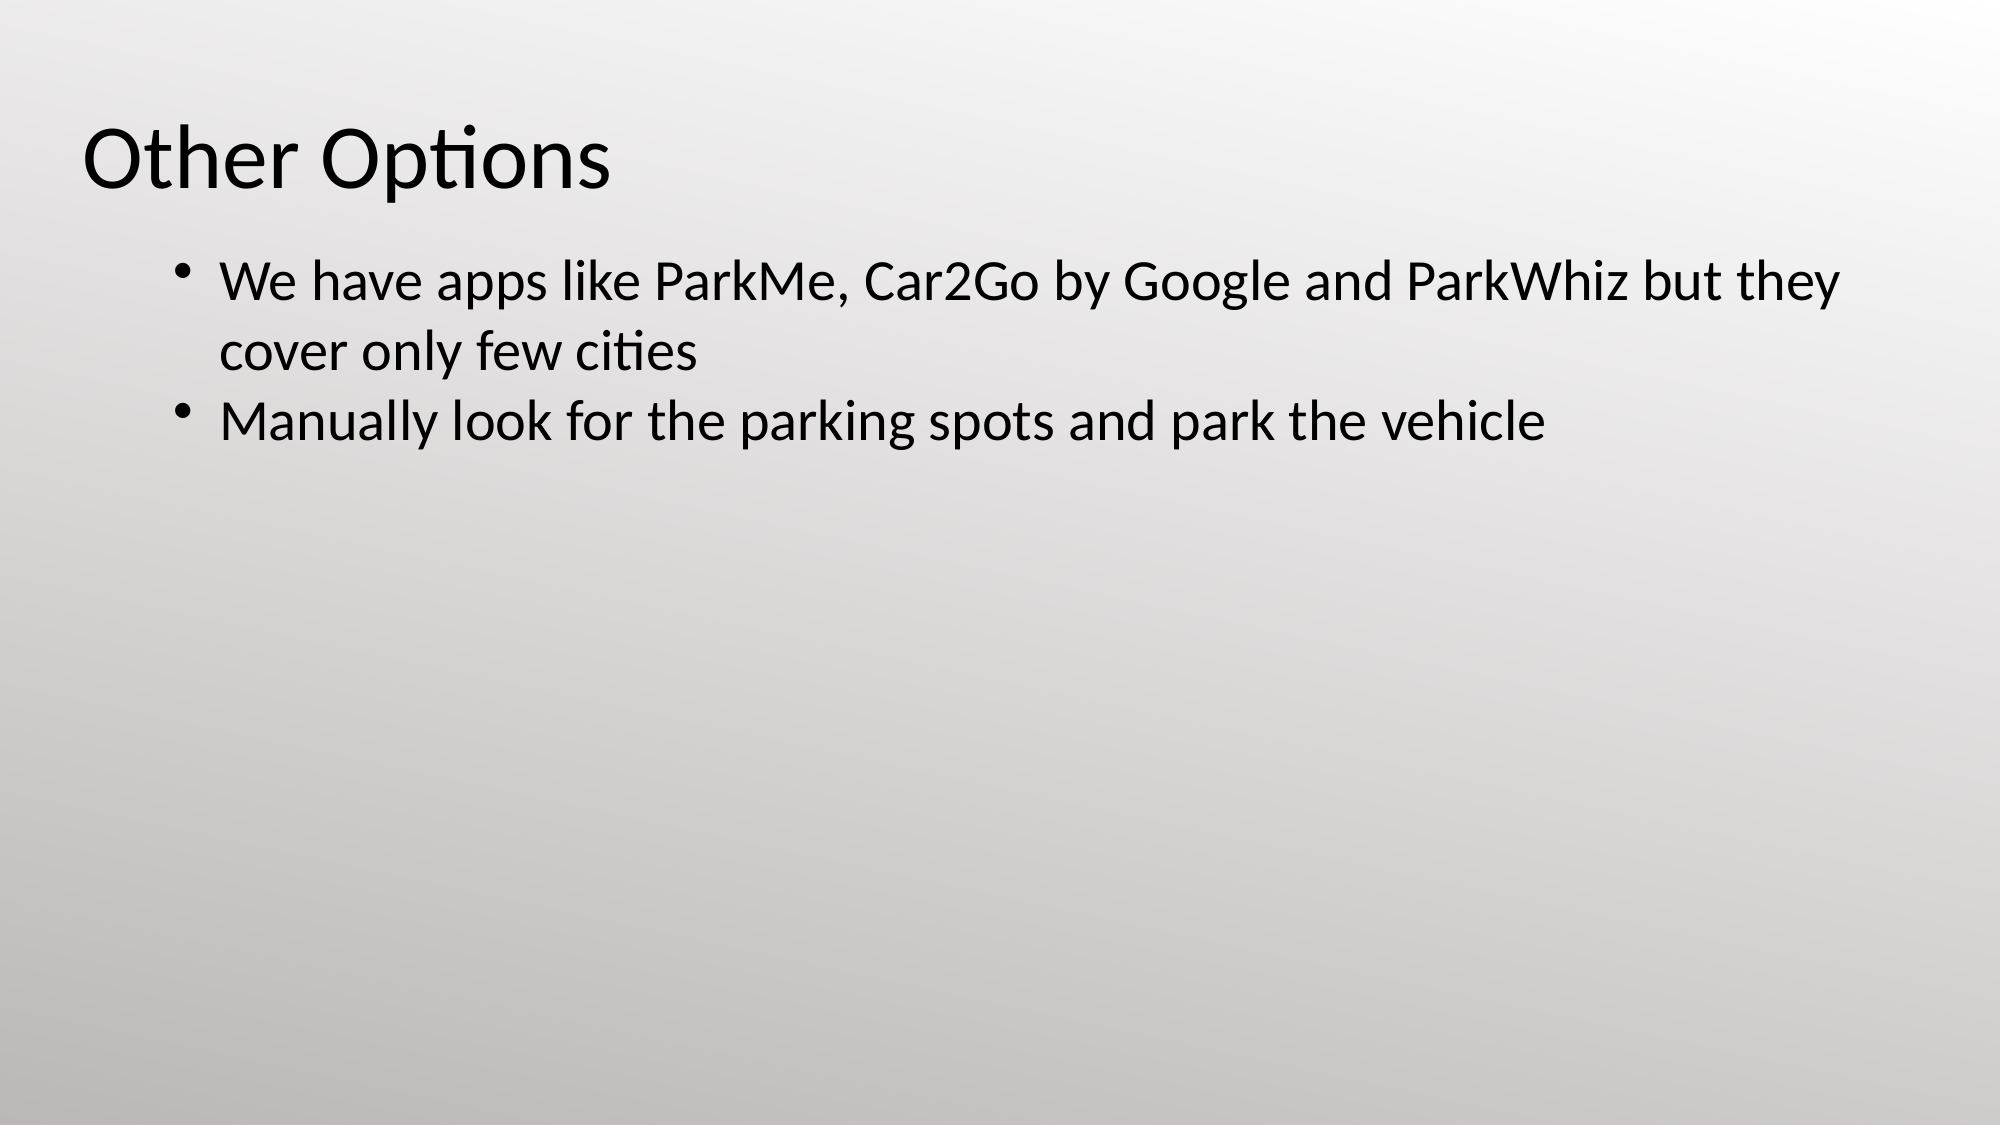

Other Options
We have apps like ParkMe, Car2Go by Google and ParkWhiz but they cover only few cities
Manually look for the parking spots and park the vehicle